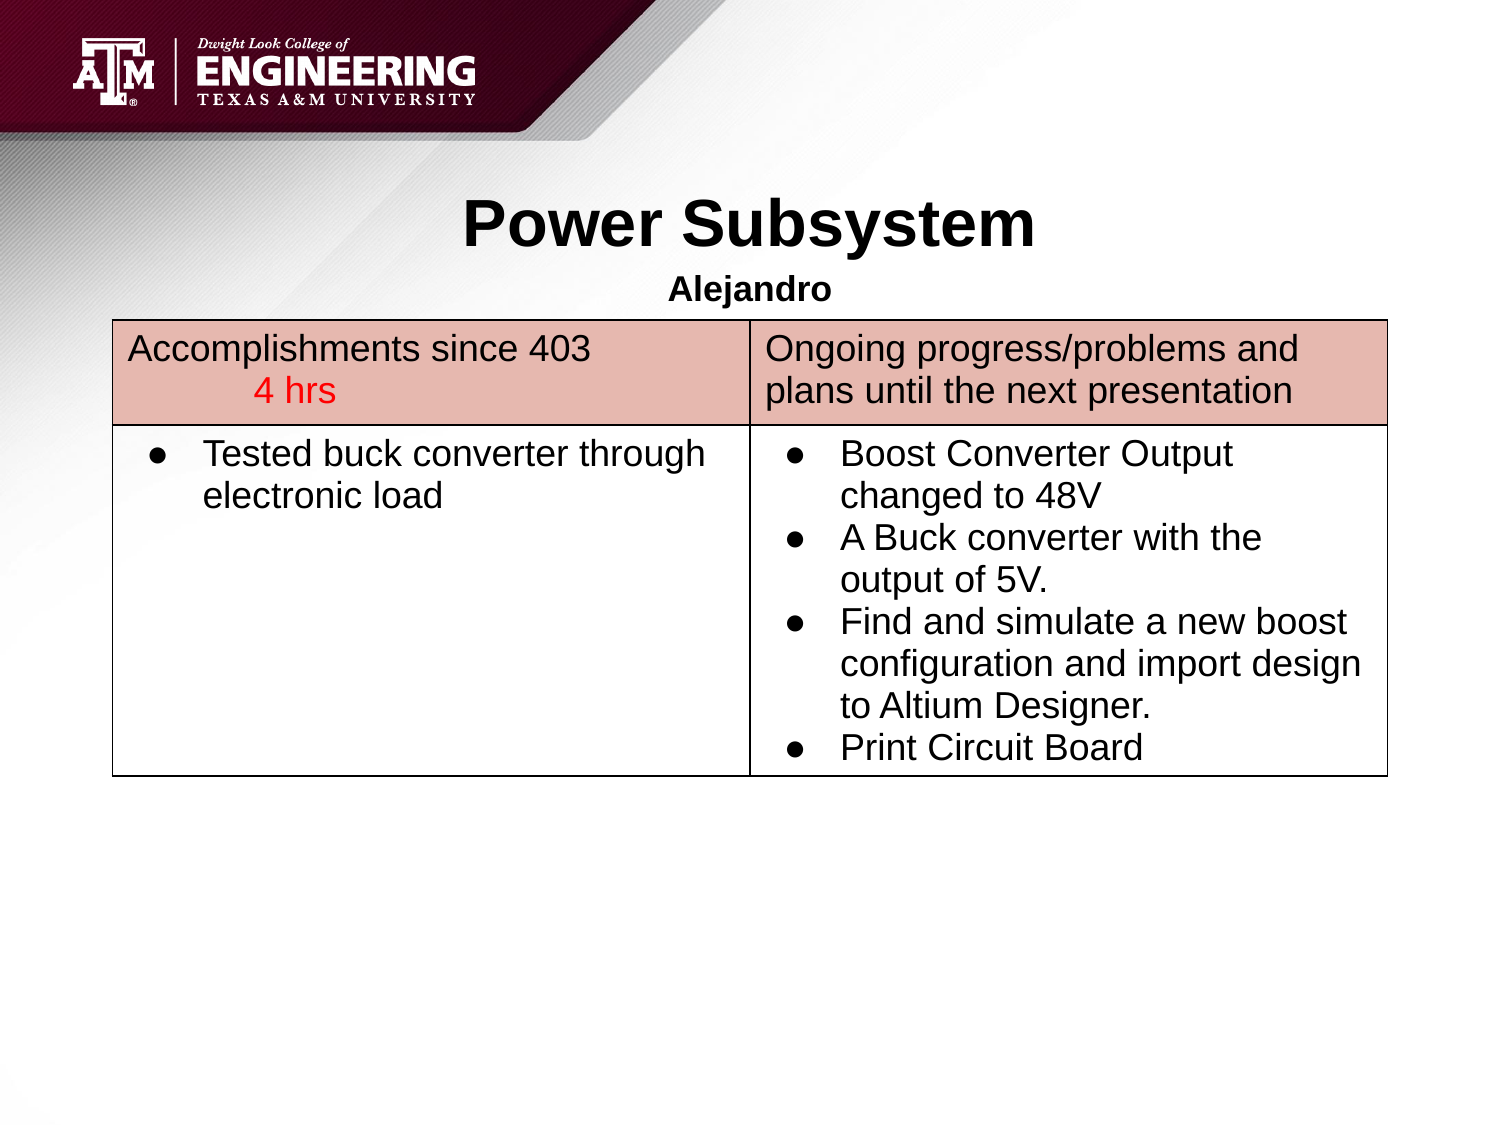

# Power Subsystem
Alejandro
| Accomplishments since 403 4 hrs | Ongoing progress/problems and plans until the next presentation |
| --- | --- |
| Tested buck converter through electronic load | Boost Converter Output changed to 48V A Buck converter with the output of 5V. Find and simulate a new boost configuration and import design to Altium Designer. Print Circuit Board |